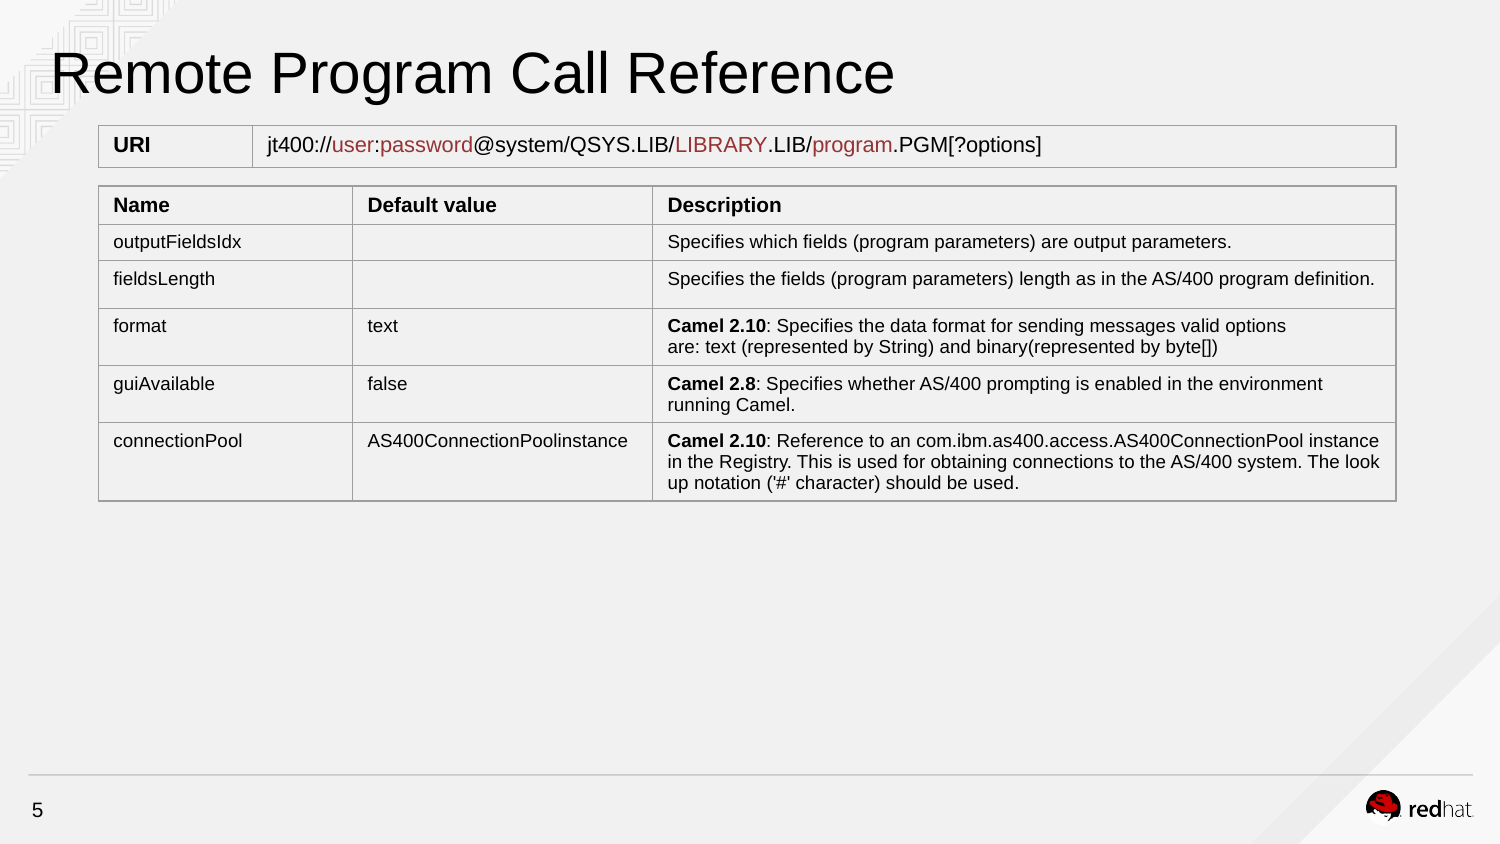

# Remote Program Call Reference
| URI | jt400://user:password@system/QSYS.LIB/LIBRARY.LIB/program.PGM[?options] |
| --- | --- |
| Name | Default value | Description |
| --- | --- | --- |
| outputFieldsIdx |  | Specifies which fields (program parameters) are output parameters. |
| fieldsLength |  | Specifies the fields (program parameters) length as in the AS/400 program definition. |
| format | text | Camel 2.10: Specifies the data format for sending messages valid options are: text (represented by String) and binary(represented by byte[]) |
| guiAvailable | false | Camel 2.8: Specifies whether AS/400 prompting is enabled in the environment running Camel. |
| connectionPool | AS400ConnectionPoolinstance | Camel 2.10: Reference to an com.ibm.as400.access.AS400ConnectionPool instance in the Registry. This is used for obtaining connections to the AS/400 system. The look up notation ('#' character) should be used. |
5